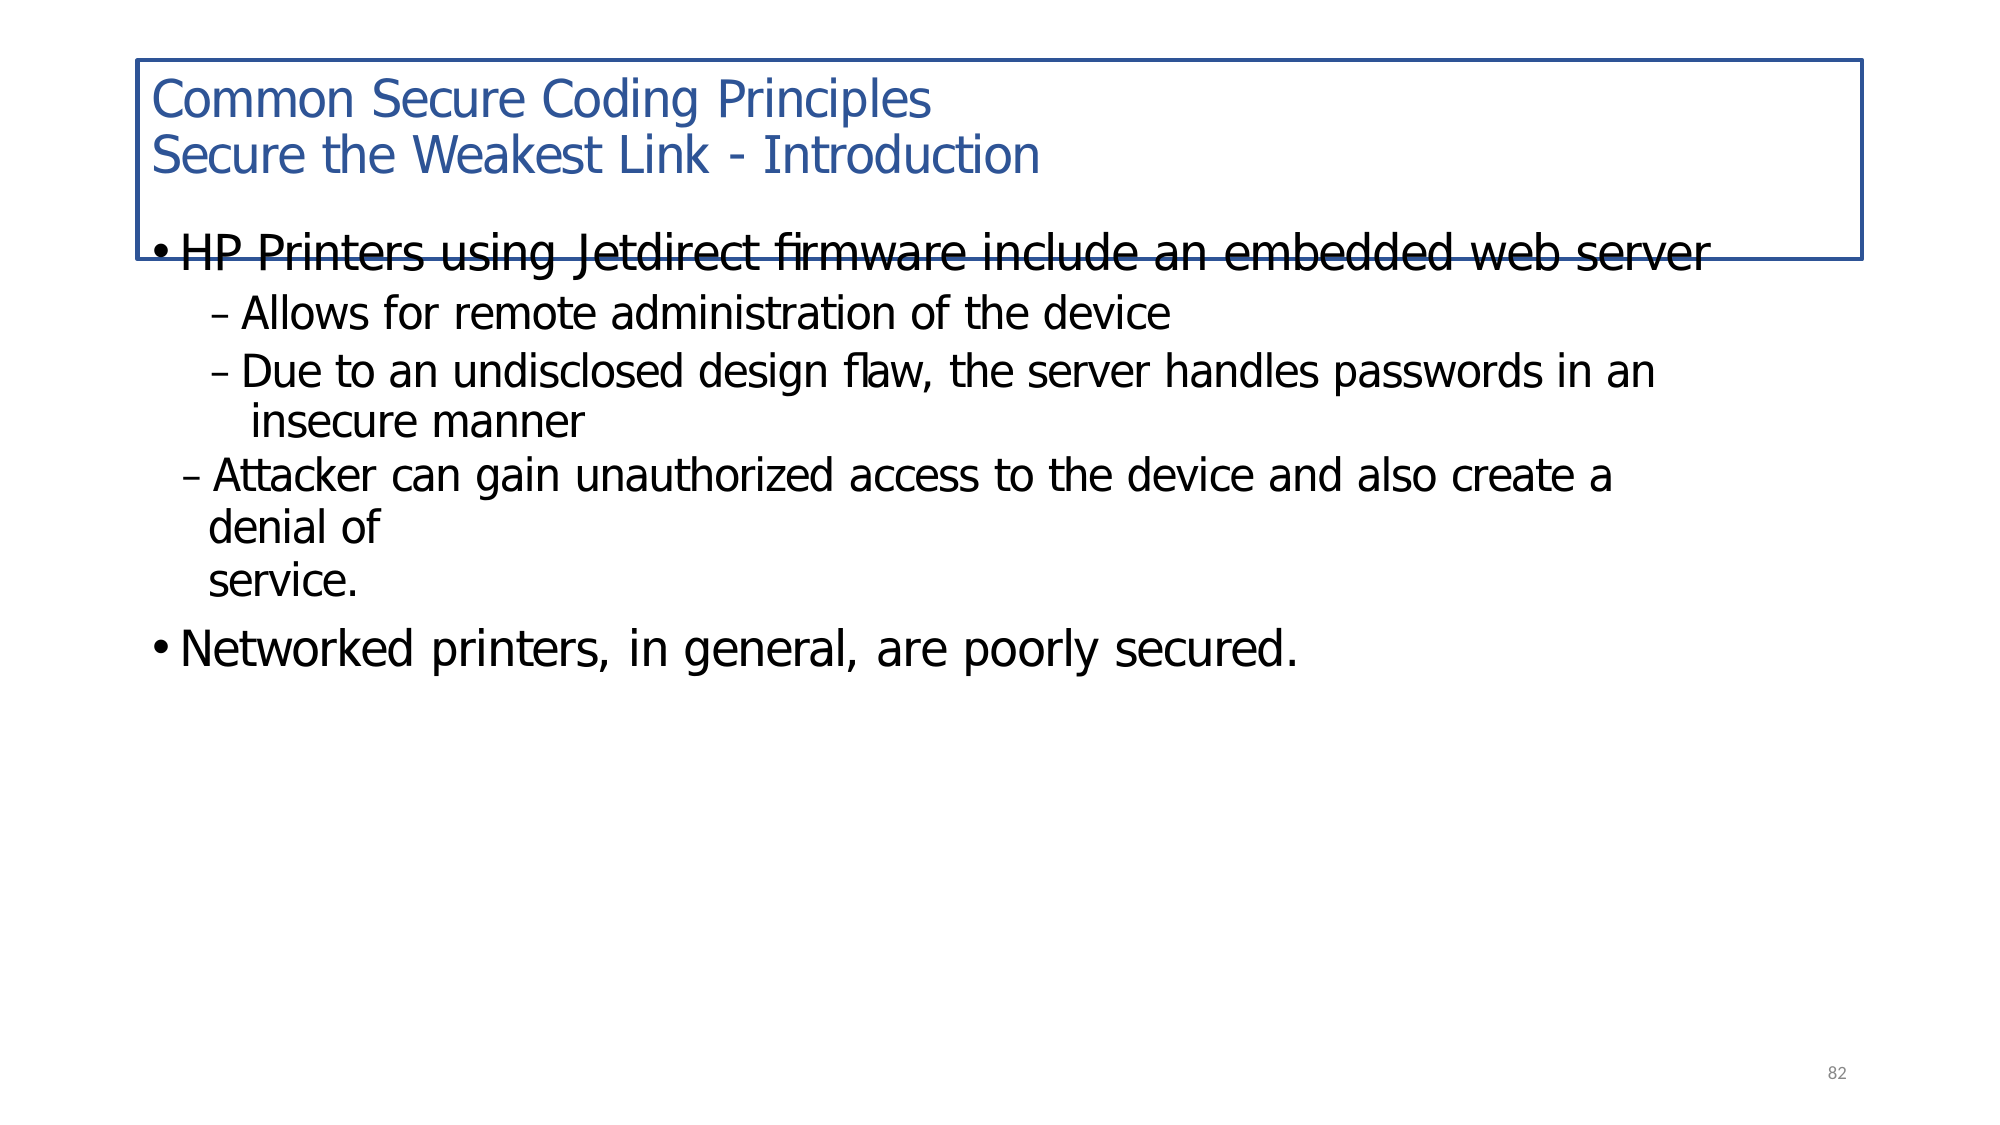

# Common Secure Coding Principles  Secure the Weakest Link - Introduction
HP Printers using Jetdirect firmware include an embedded web server
– Allows for remote administration of the device
– Due to an undisclosed design flaw, the server handles passwords in an  insecure manner
– Attacker can gain unauthorized access to the device and also create a denial of
service.
Networked printers, in general, are poorly secured.
82